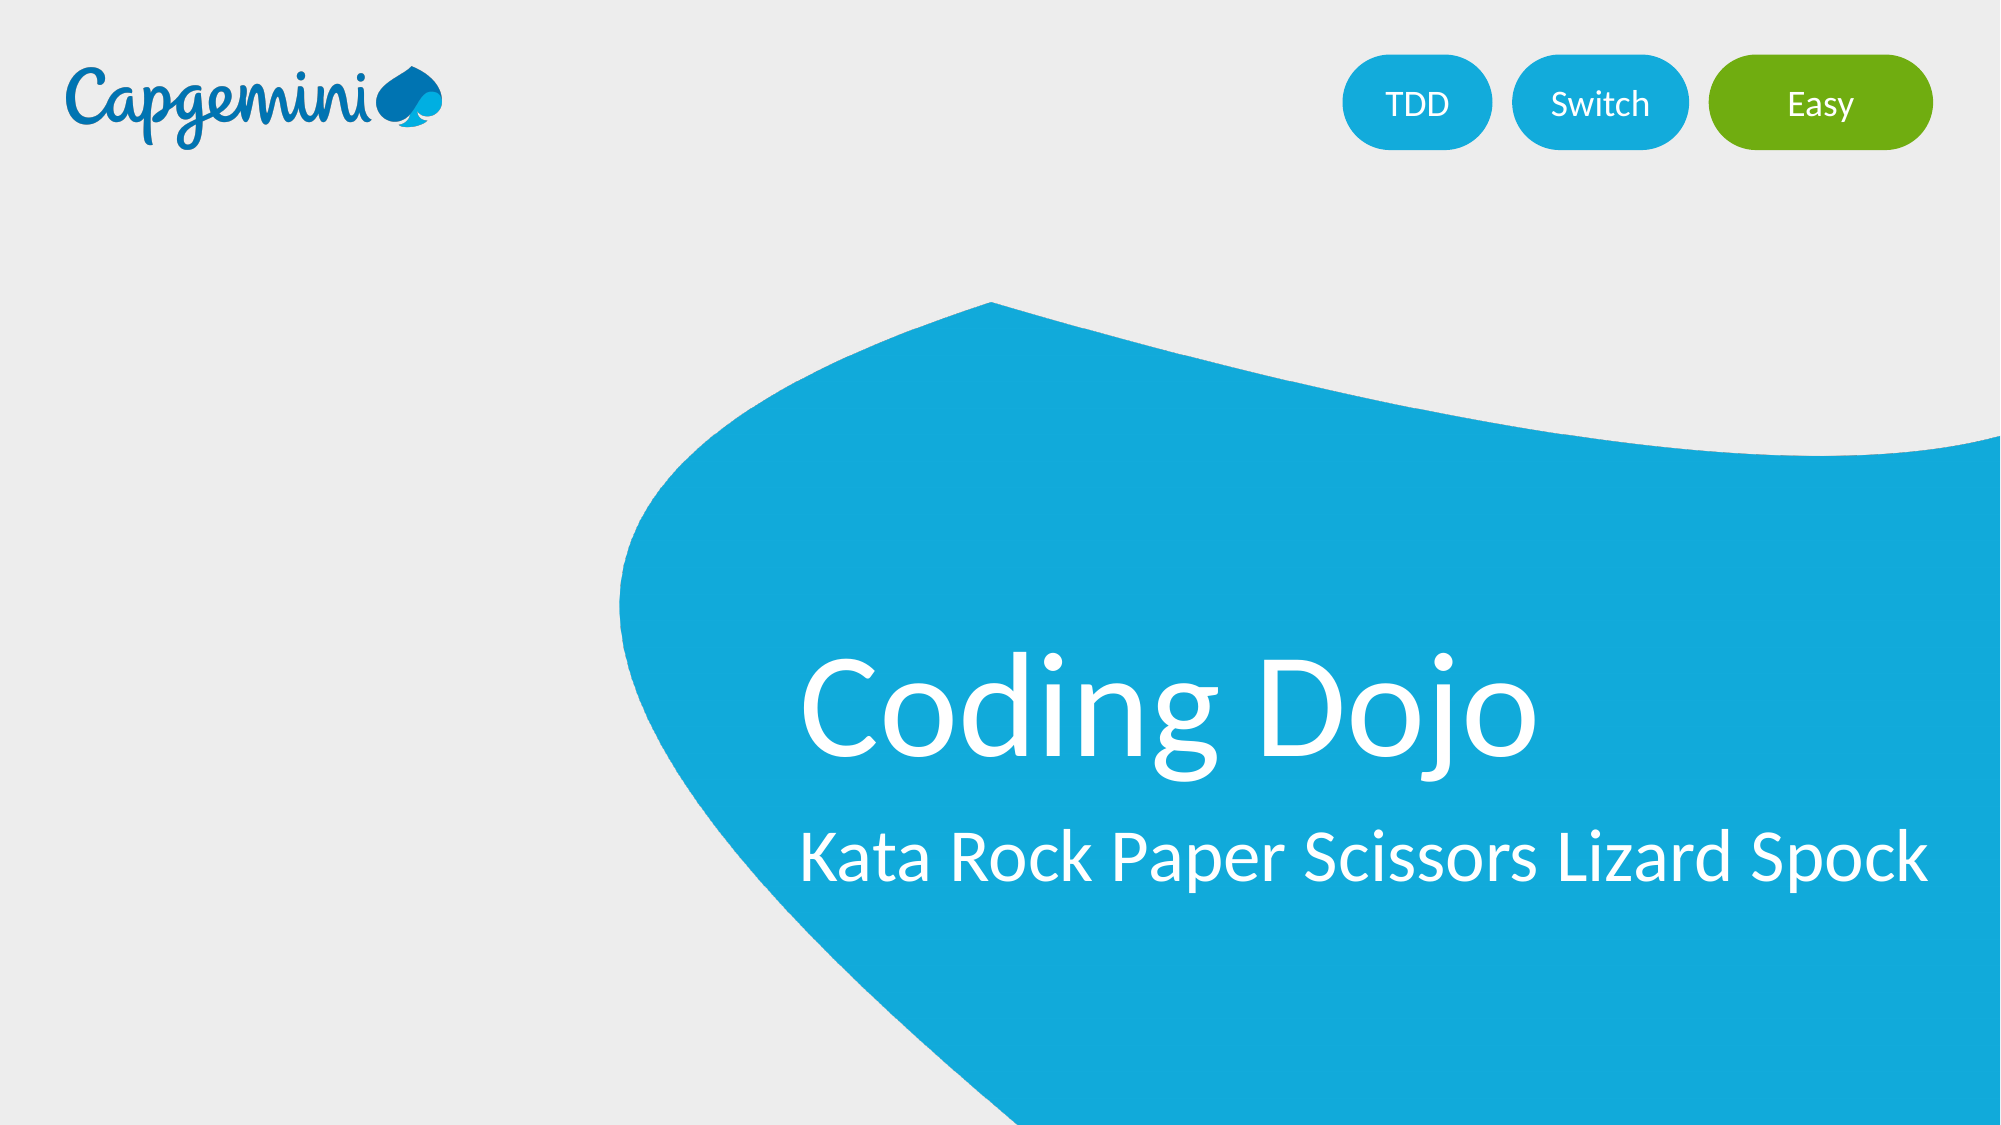

TDD
Switch
Easy
Coding Dojo
Kata Rock Paper Scissors Lizard Spock